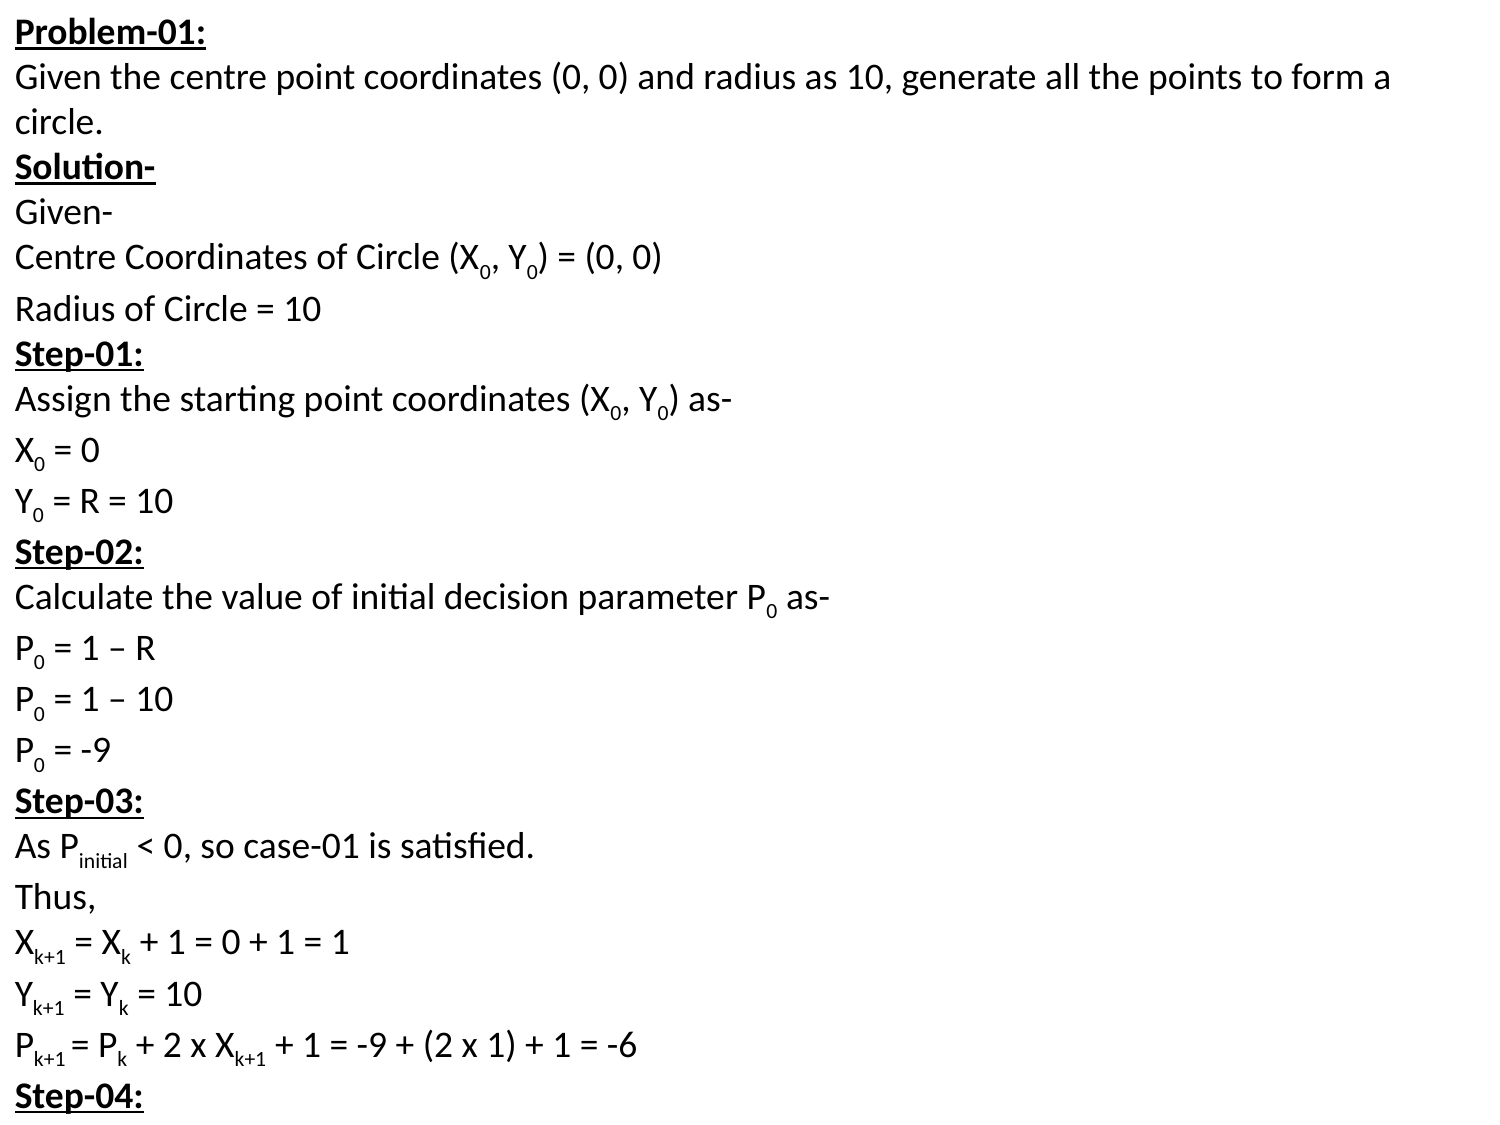

Problem-01:
Given the centre point coordinates (0, 0) and radius as 10, generate all the points to form a circle.
Solution-
Given-
Centre Coordinates of Circle (X0, Y0) = (0, 0)
Radius of Circle = 10
Step-01:
Assign the starting point coordinates (X0, Y0) as-
X0 = 0
Y0 = R = 10
Step-02:
Calculate the value of initial decision parameter P0 as-
P0 = 1 – R
P0 = 1 – 10
P0 = -9
Step-03:
As Pinitial < 0, so case-01 is satisfied.
Thus,
Xk+1 = Xk + 1 = 0 + 1 = 1
Yk+1 = Yk = 10
Pk+1 = Pk + 2 x Xk+1 + 1 = -9 + (2 x 1) + 1 = -6
Step-04:
This step is not applicable here as the given centre point coordinates is (0, 0).